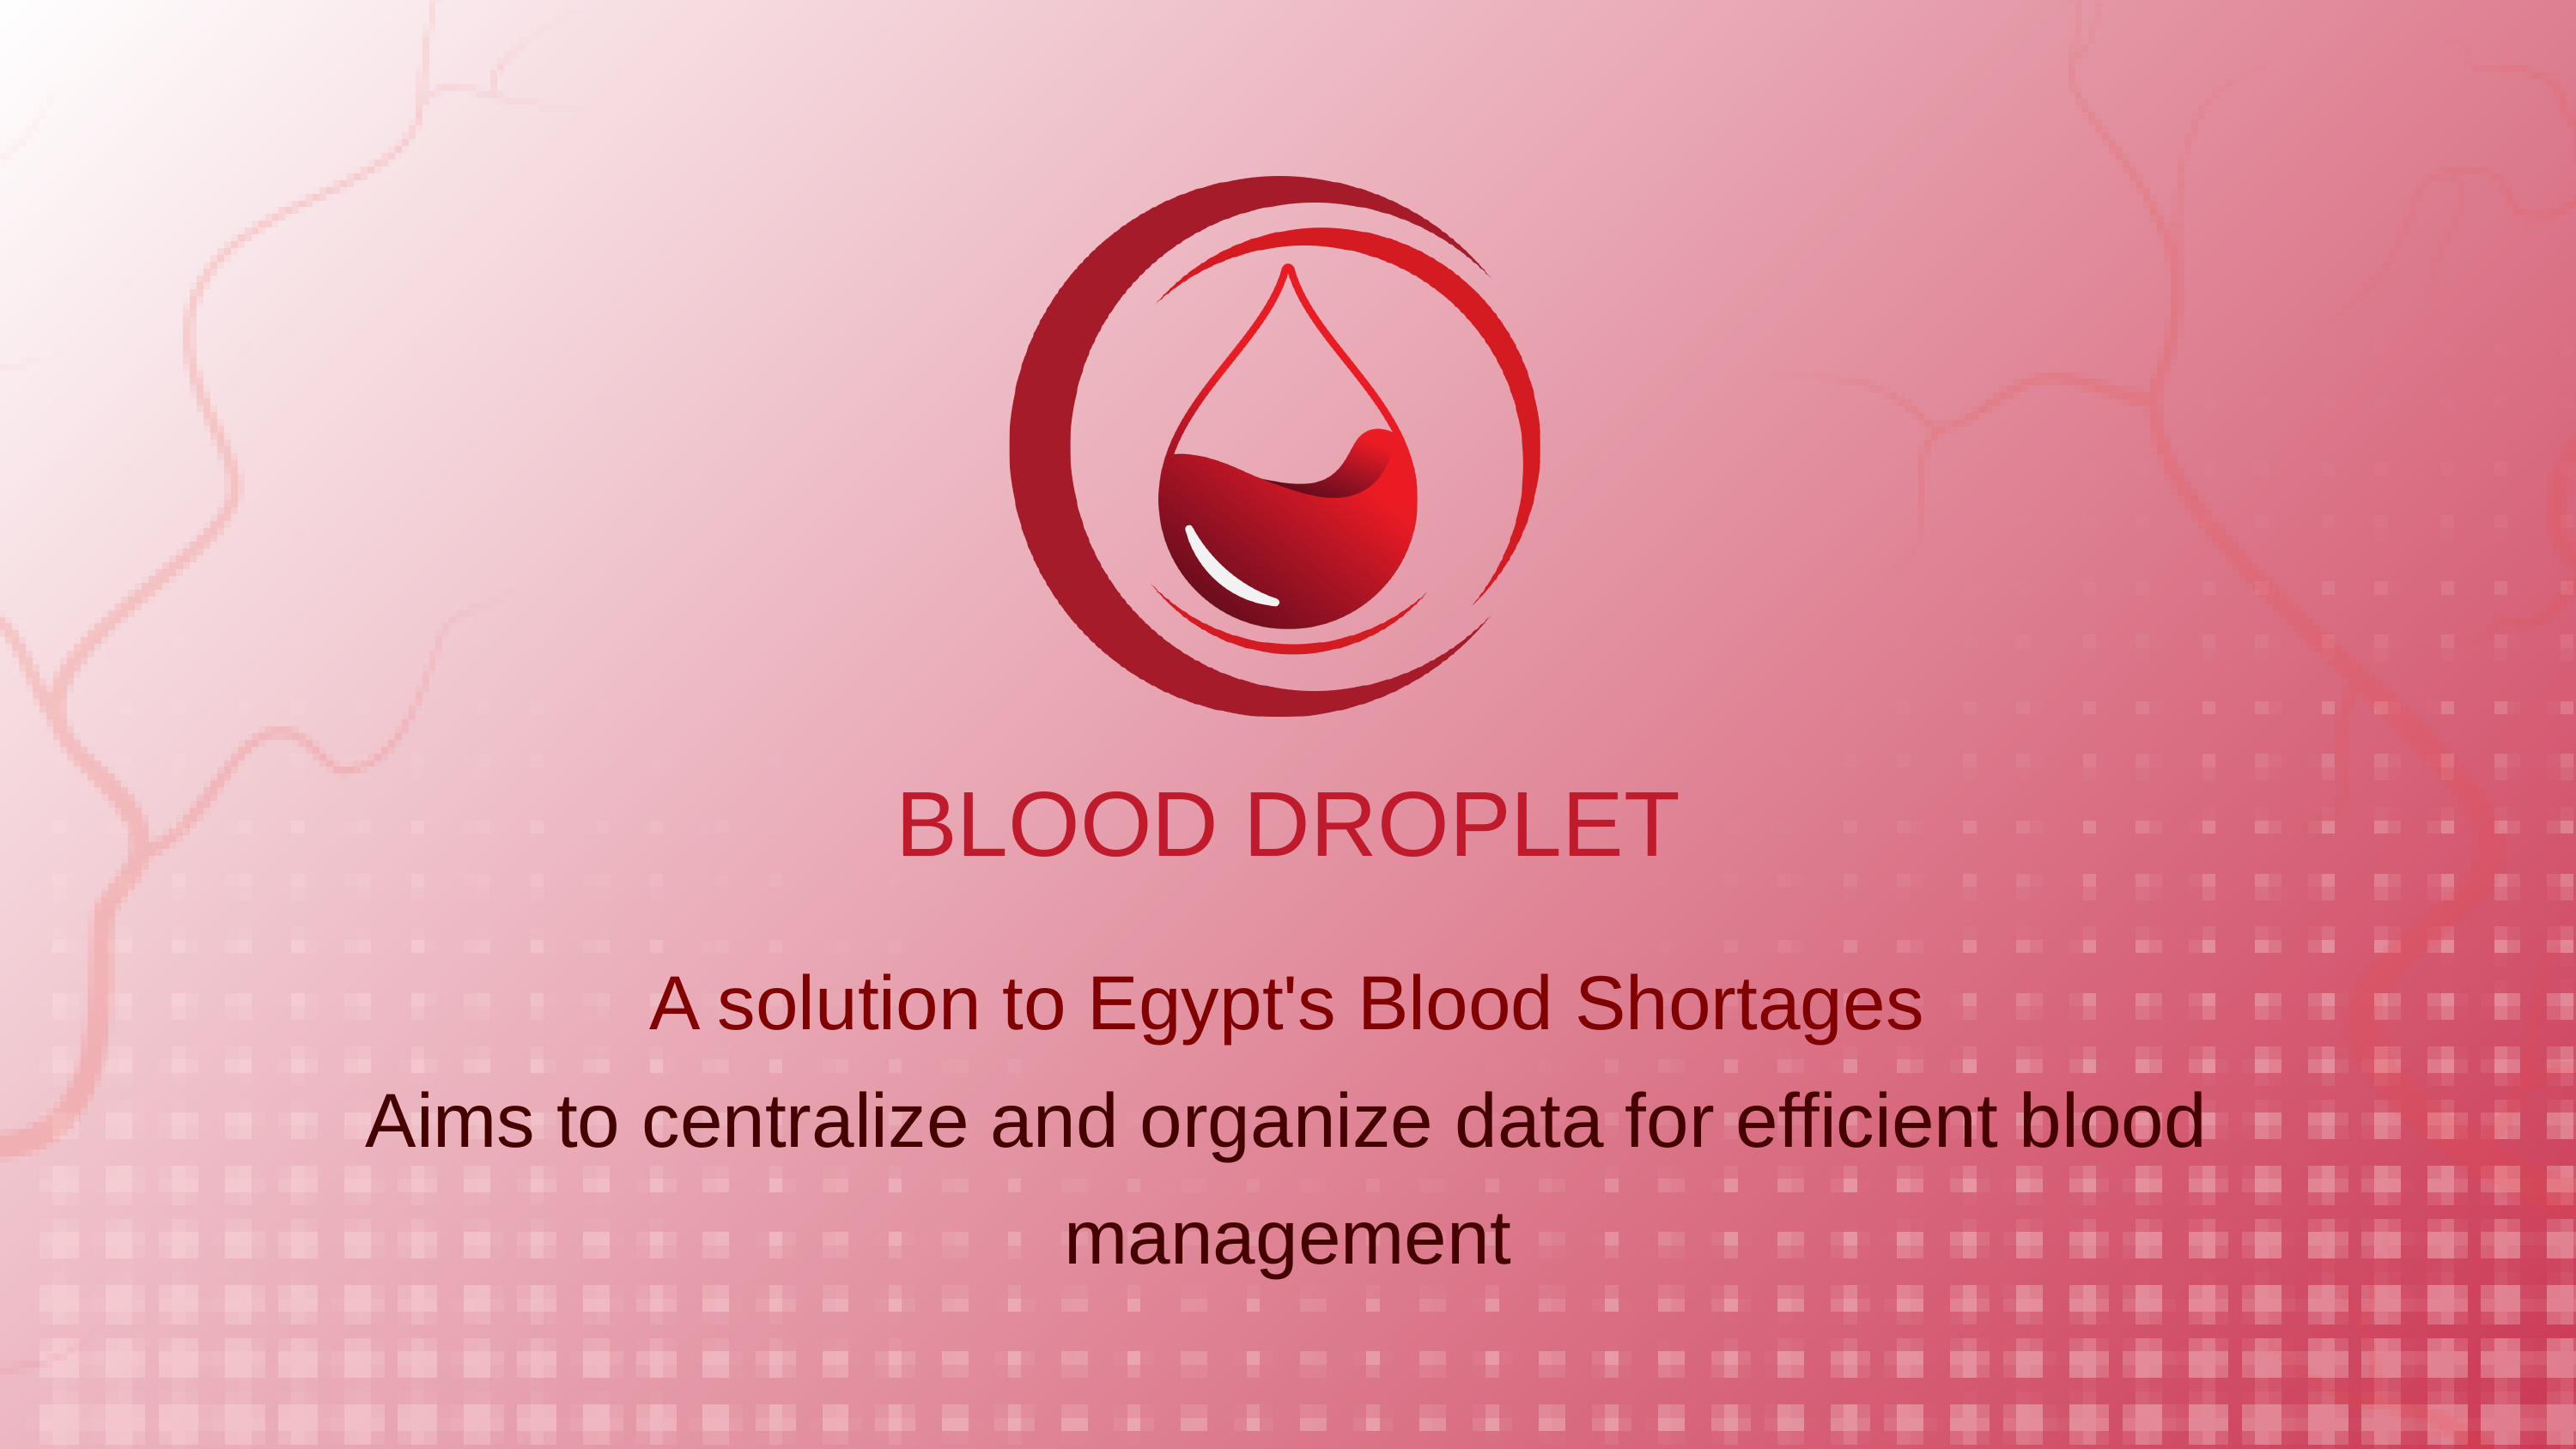

BLOOD DR﻿OPLET
A solution to Egypt's Blood Shortages
Aims to centralize and organize data for efficient blood management